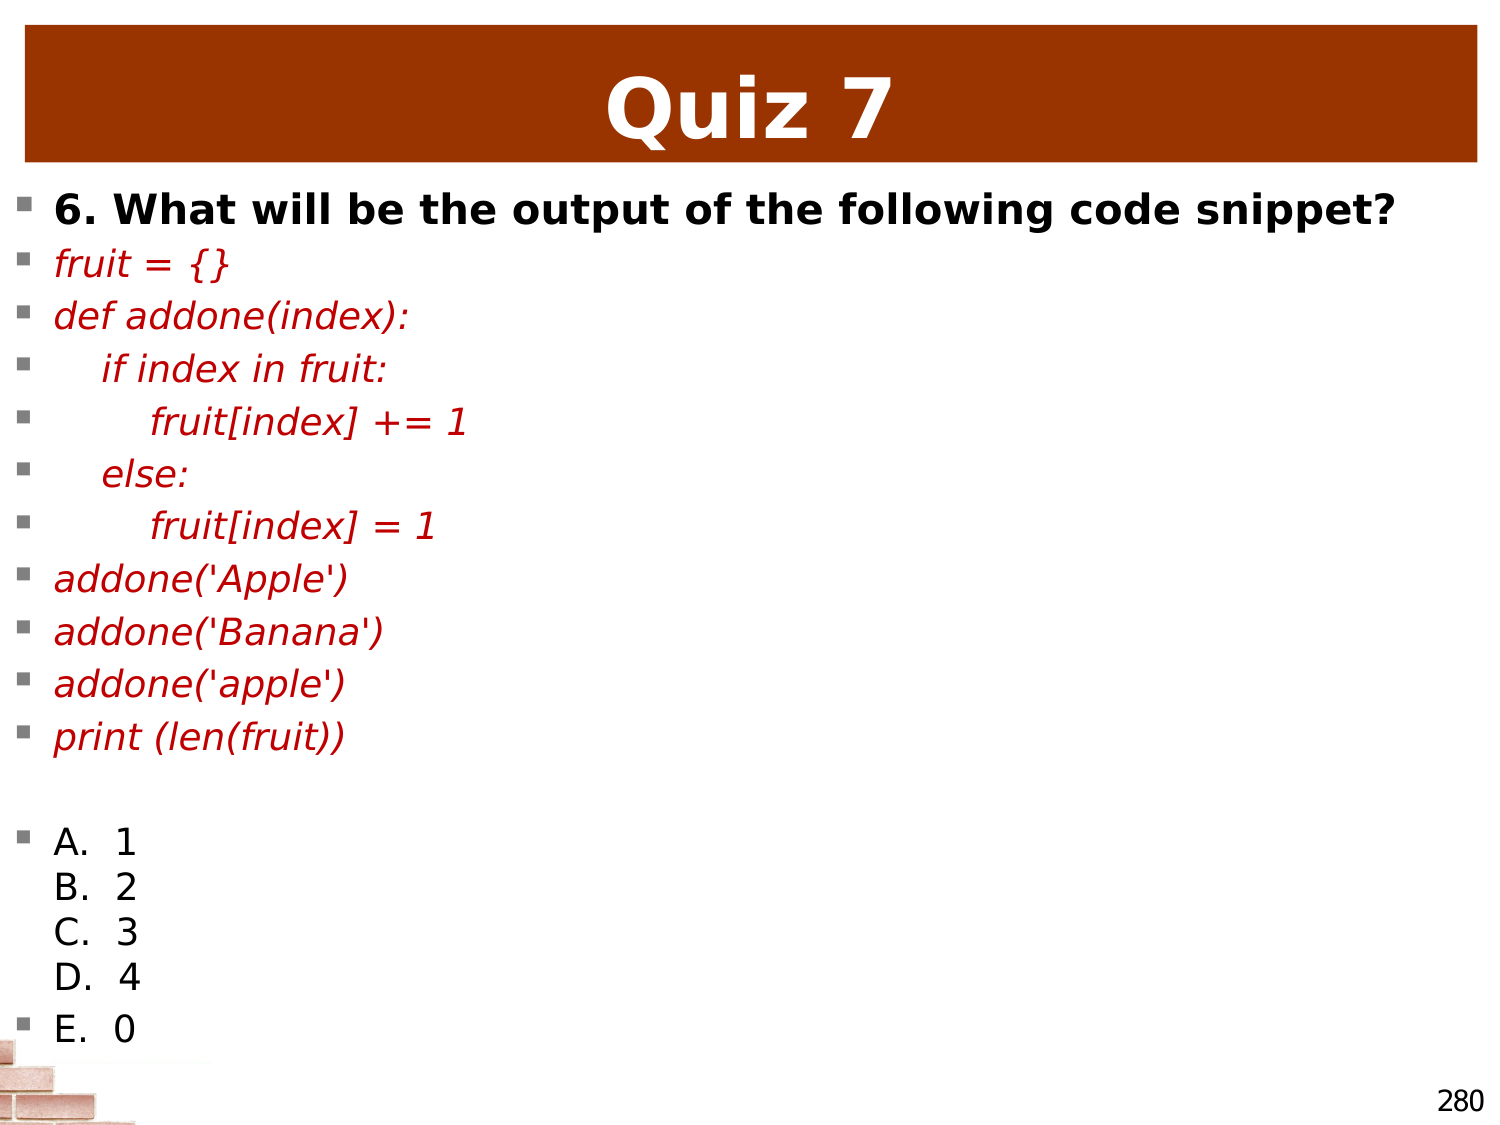

# Quiz 7
6. What will be the output of the following code snippet?
fruit = {}
def addone(index):
    if index in fruit:
        fruit[index] += 1
    else:
        fruit[index] = 1
addone('Apple')
addone('Banana')
addone('apple')
print (len(fruit))

A.  1
B.  2
C.  3
D.  4
E.  0
280